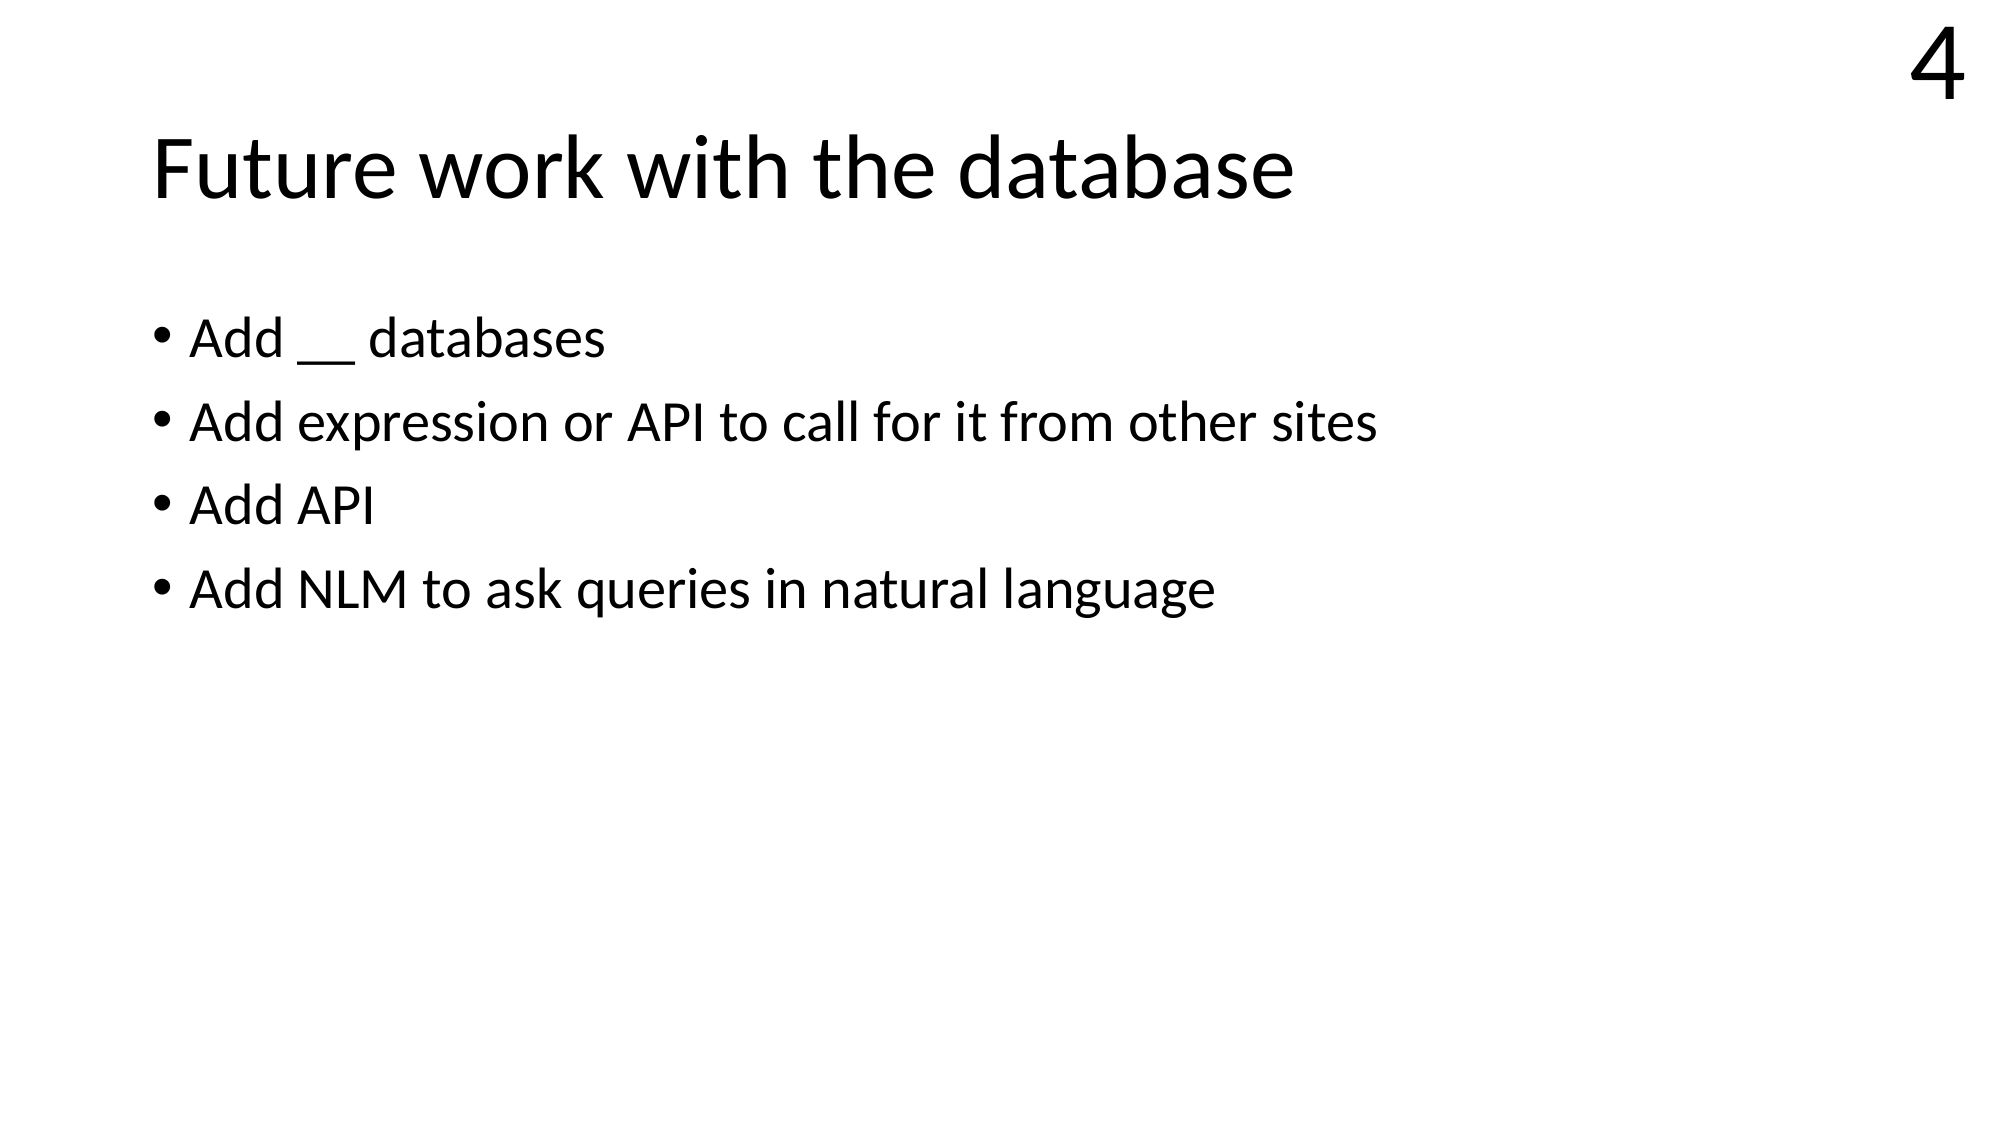

4
# Future work with the database
Add __ databases
Add expression or API to call for it from other sites
Add API
Add NLM to ask queries in natural language